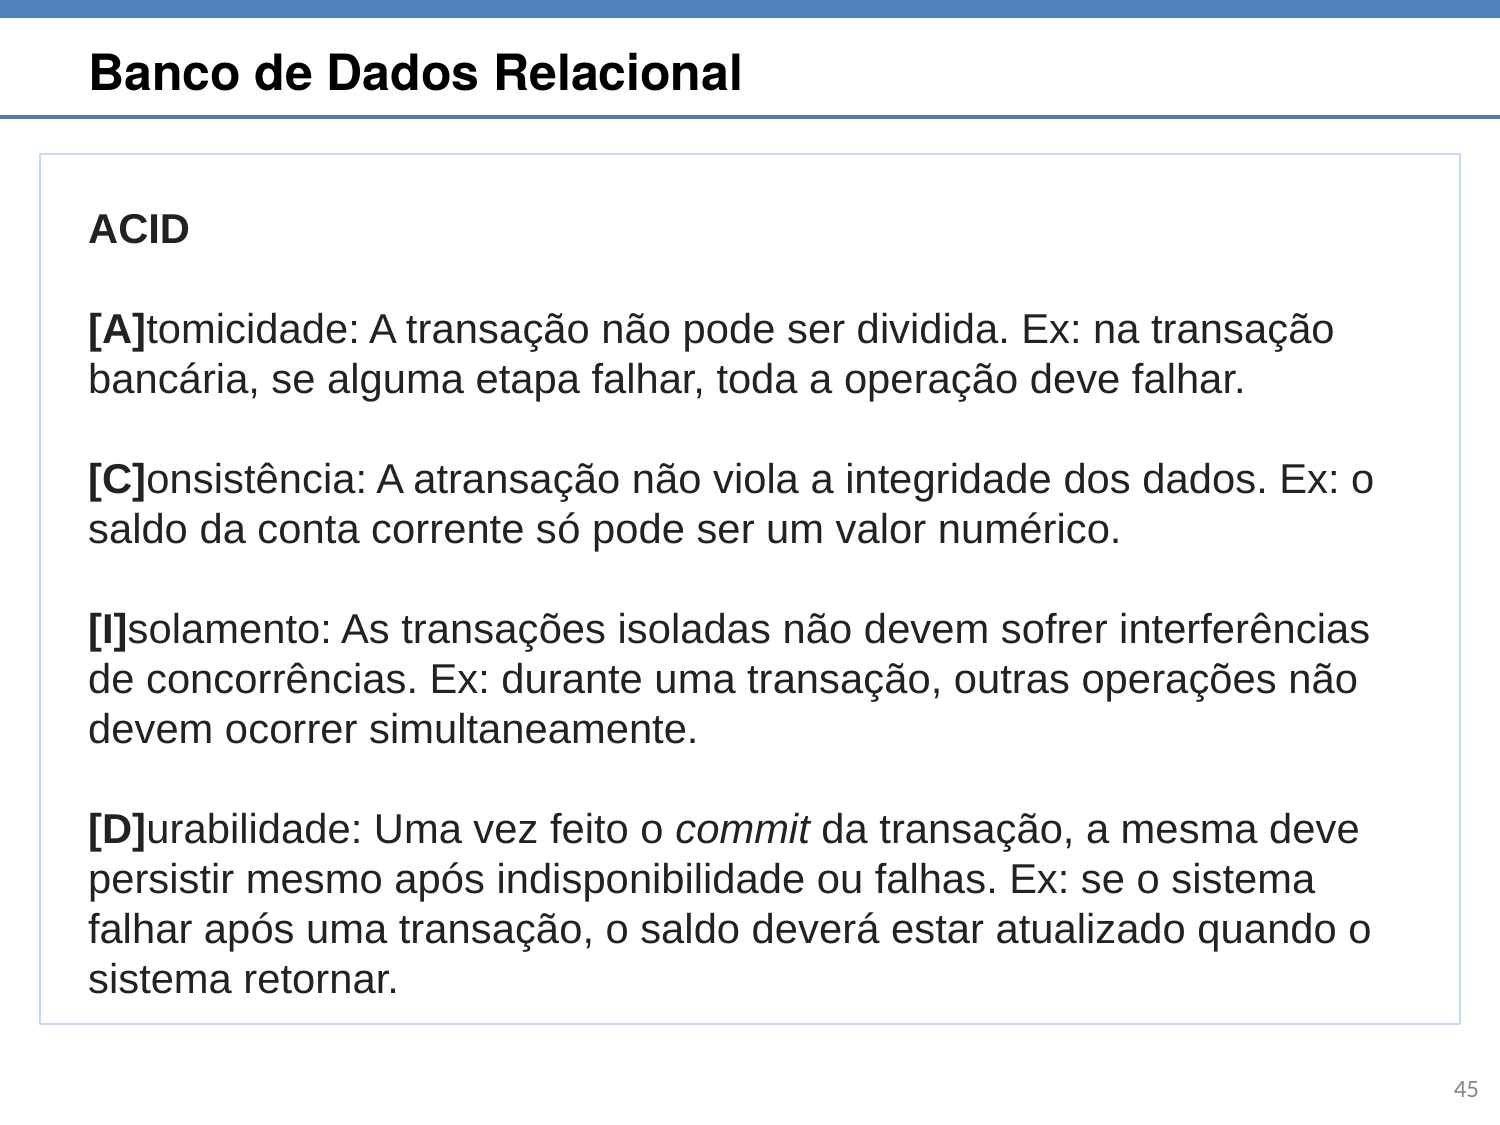

# Banco de Dados Relacional

ACID

[A]tomicidade: A transação não pode ser dividida. Ex: na transação bancária, se alguma etapa falhar, toda a operação deve falhar.

[C]onsistência: A atransação não viola a integridade dos dados. Ex: o saldo da conta corrente só pode ser um valor numérico.

[I]solamento: As transações isoladas não devem sofrer interferências de concorrências. Ex: durante uma transação, outras operações não devem ocorrer simultaneamente.

[D]urabilidade: Uma vez feito o commit da transação, a mesma deve persistir mesmo após indisponibilidade ou falhas. Ex: se o sistema falhar após uma transação, o saldo deverá estar atualizado quando o sistema retornar.
45